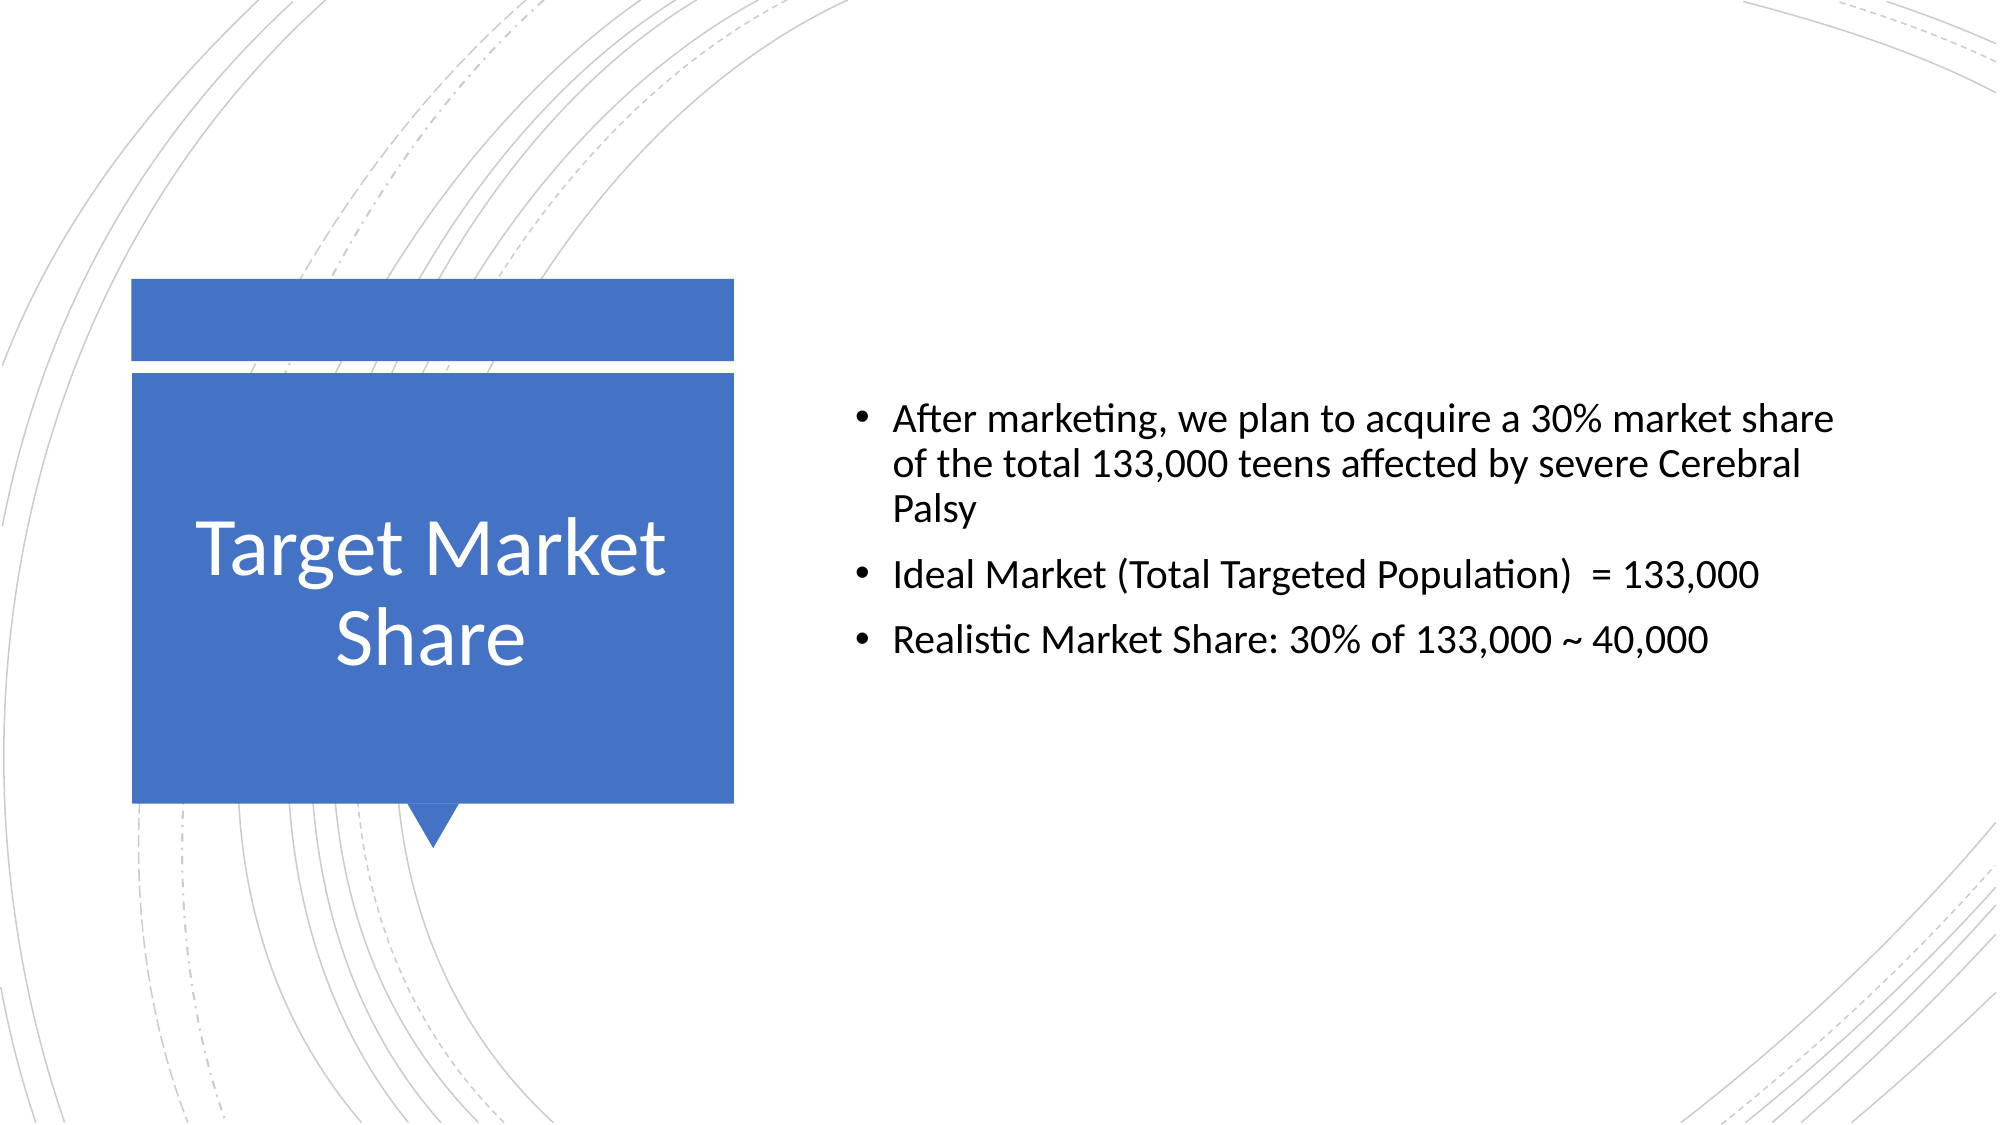

After marketing, we plan to acquire a 30% market share of the total 133,000 teens affected by severe Cerebral Palsy
Ideal Market (Total Targeted Population)  = 133,000
Realistic Market Share: 30% of 133,000 ~ 40,000

# Target Market Share